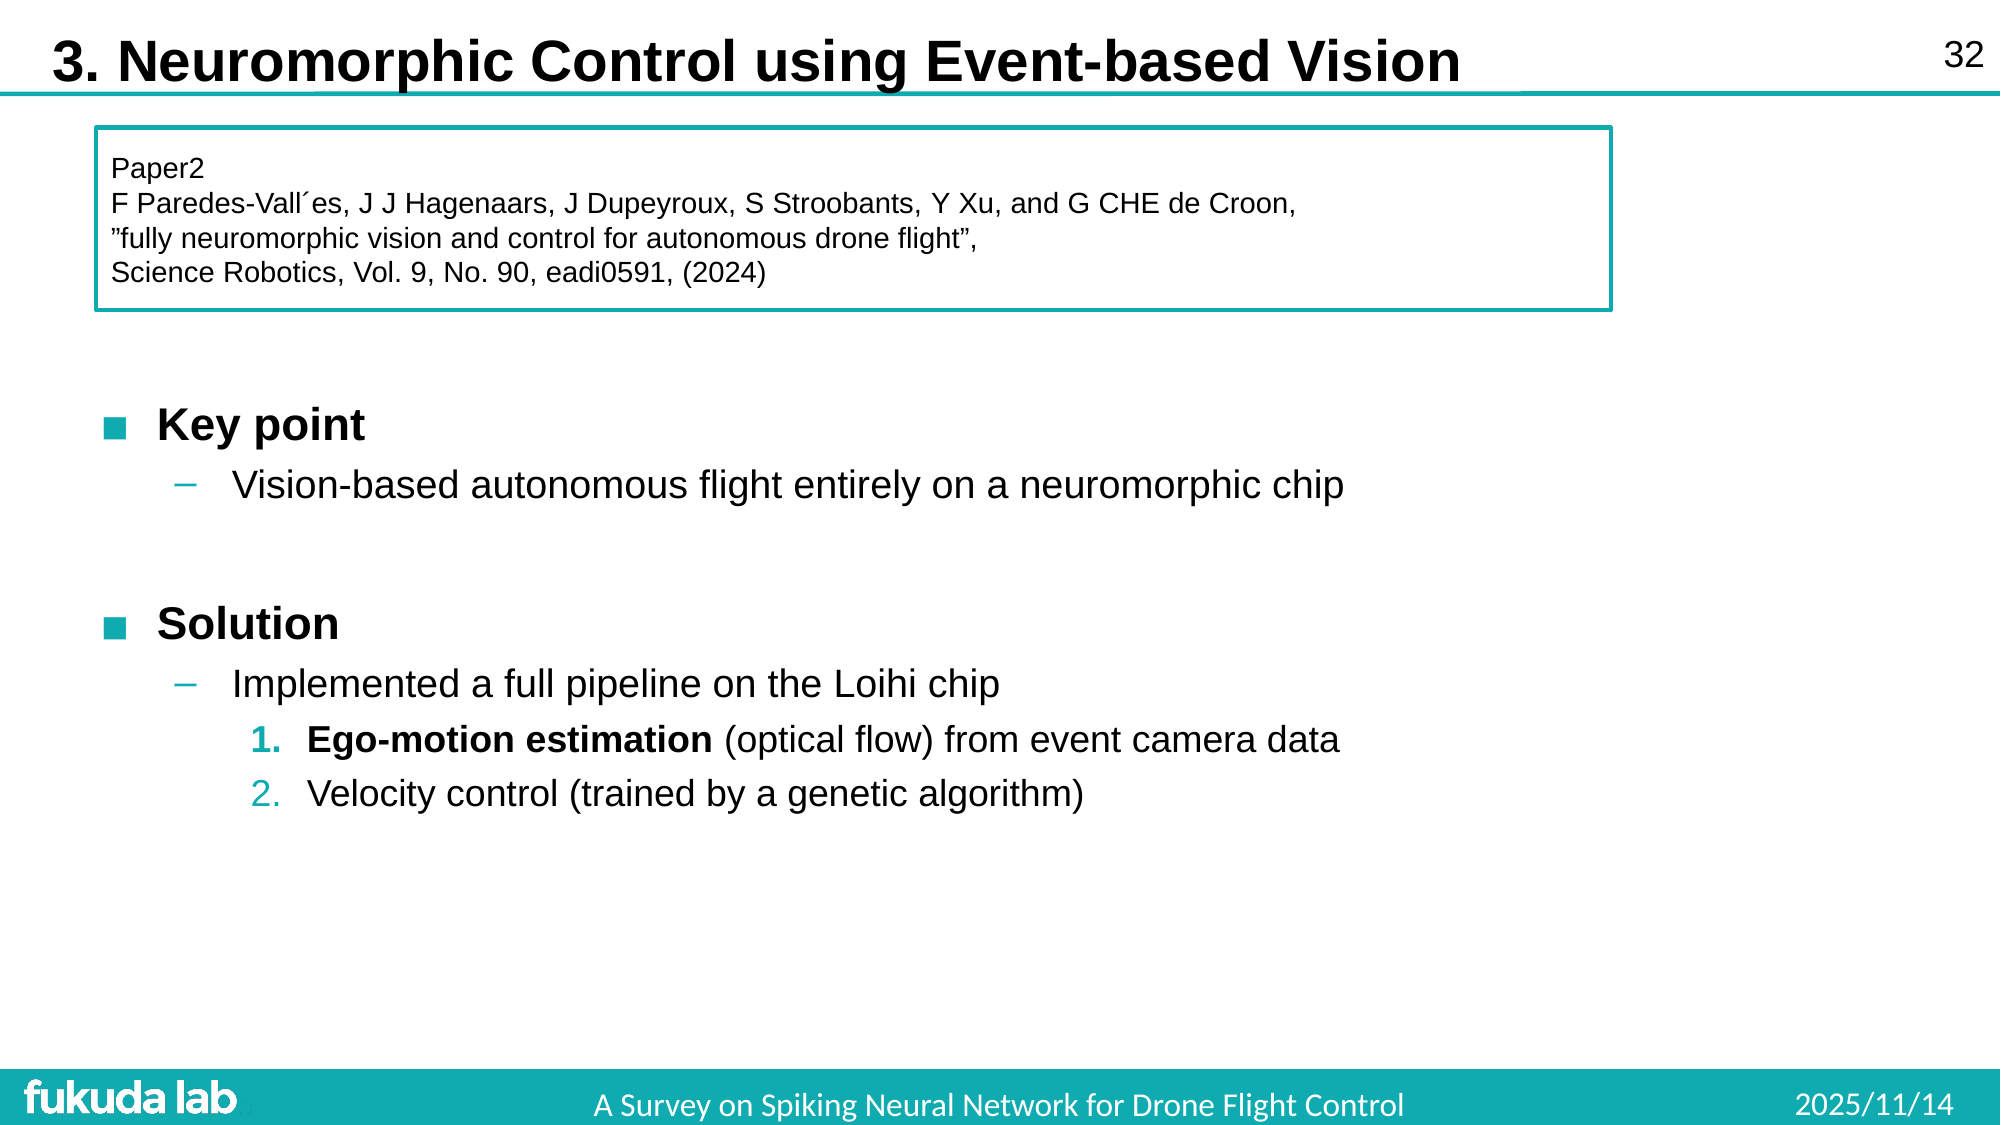

# 3. Neuromorphic Control using Event-based Vision
32
Paper2
F Paredes-Vall´es, J J Hagenaars, J Dupeyroux, S Stroobants, Y Xu, and G CHE de Croon,
”fully neuromorphic vision and control for autonomous drone flight”,
Science Robotics, Vol. 9, No. 90, eadi0591, (2024)
Key point
Vision-based autonomous flight entirely on a neuromorphic chip

Solution
Implemented a full pipeline on the Loihi chip
Ego-motion estimation (optical flow) from event camera data
Velocity control (trained by a genetic algorithm)